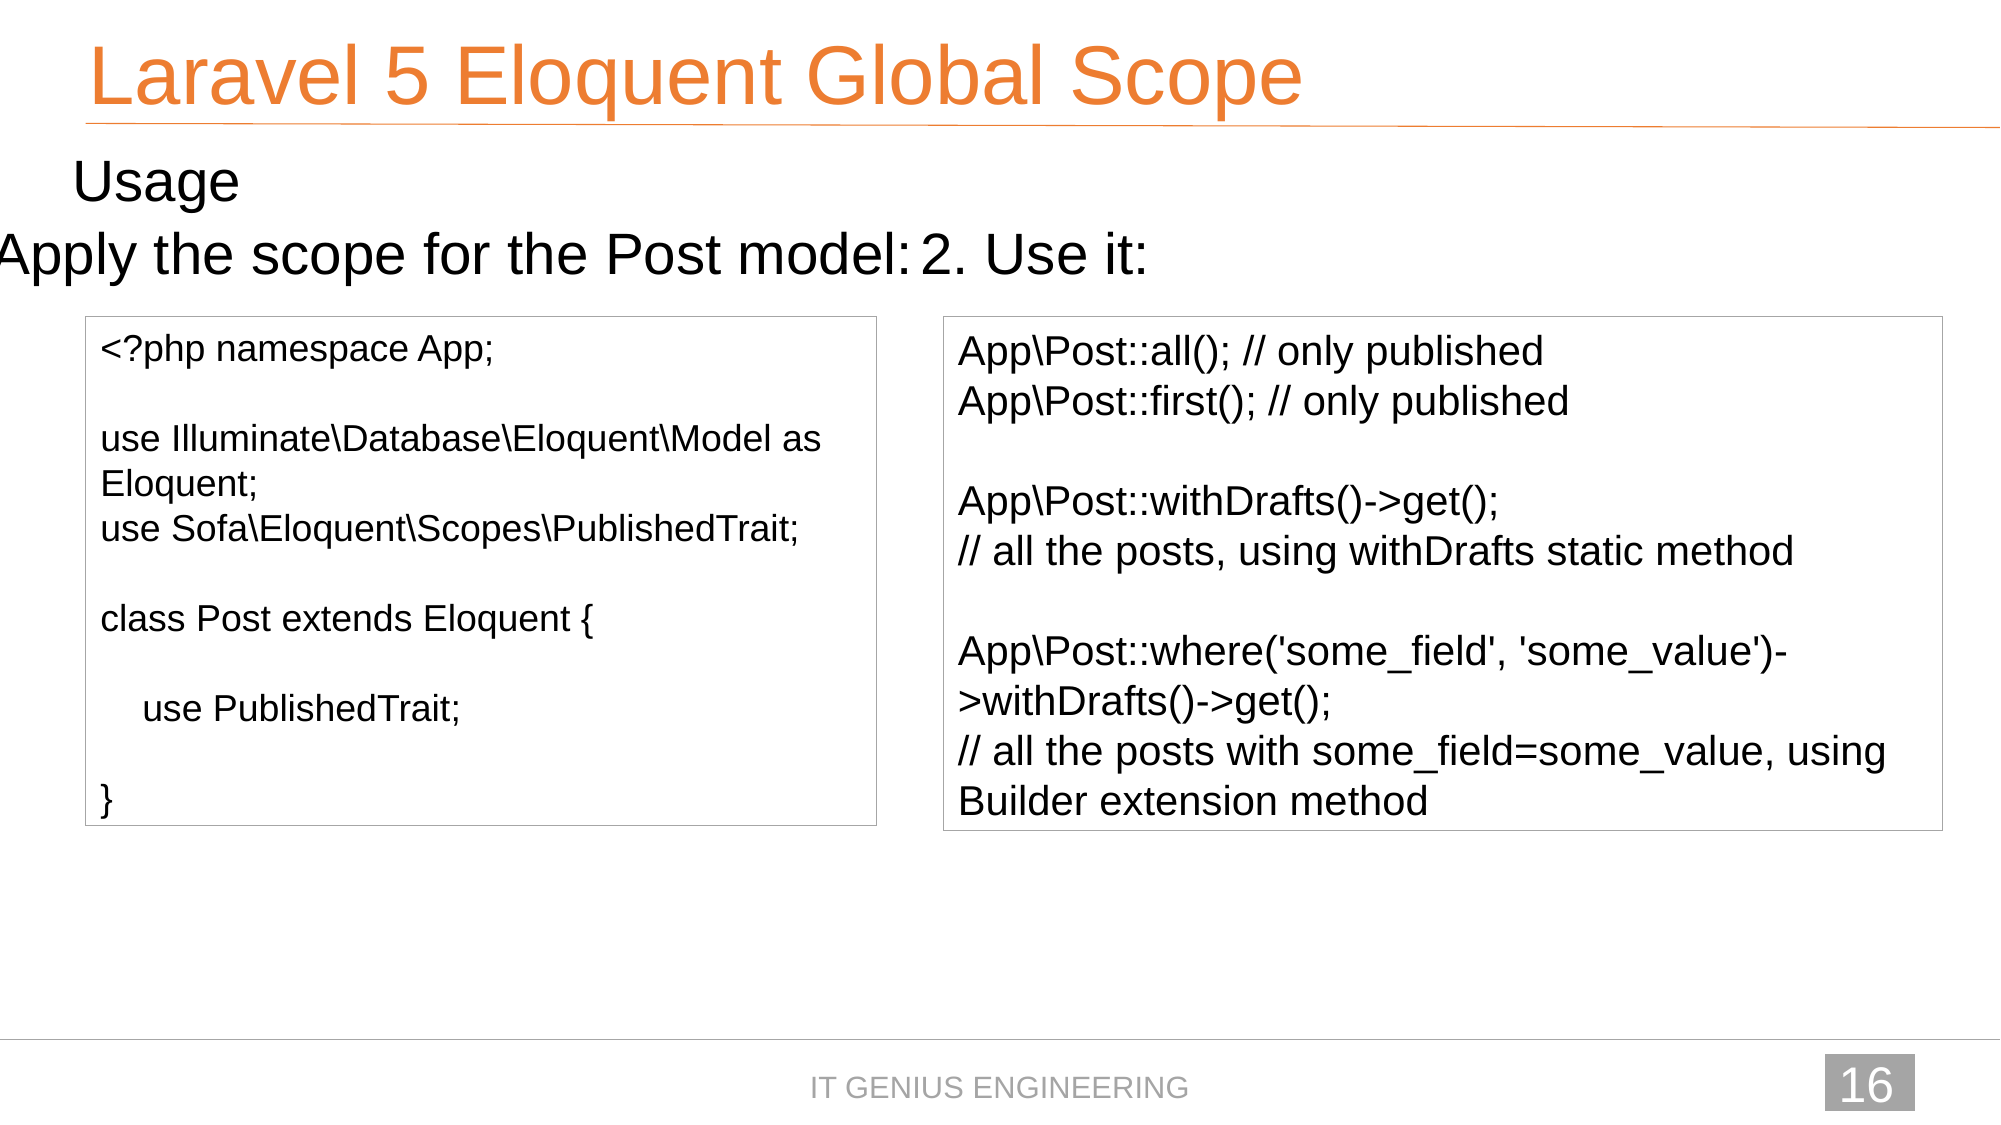

Laravel 5 Eloquent Global Scope
Usage
1. Apply the scope for the Post model:
2. Use it:
<?php namespace App;

use Illuminate\Database\Eloquent\Model as Eloquent;
use Sofa\Eloquent\Scopes\PublishedTrait;

class Post extends Eloquent {

    use PublishedTrait;

}
App\Post::all(); // only published
App\Post::first(); // only published

App\Post::withDrafts()->get();
// all the posts, using withDrafts static method

App\Post::where('some_field', 'some_value')->withDrafts()->get();
// all the posts with some_field=some_value, using Builder extension method
161
IT GENIUS ENGINEERING